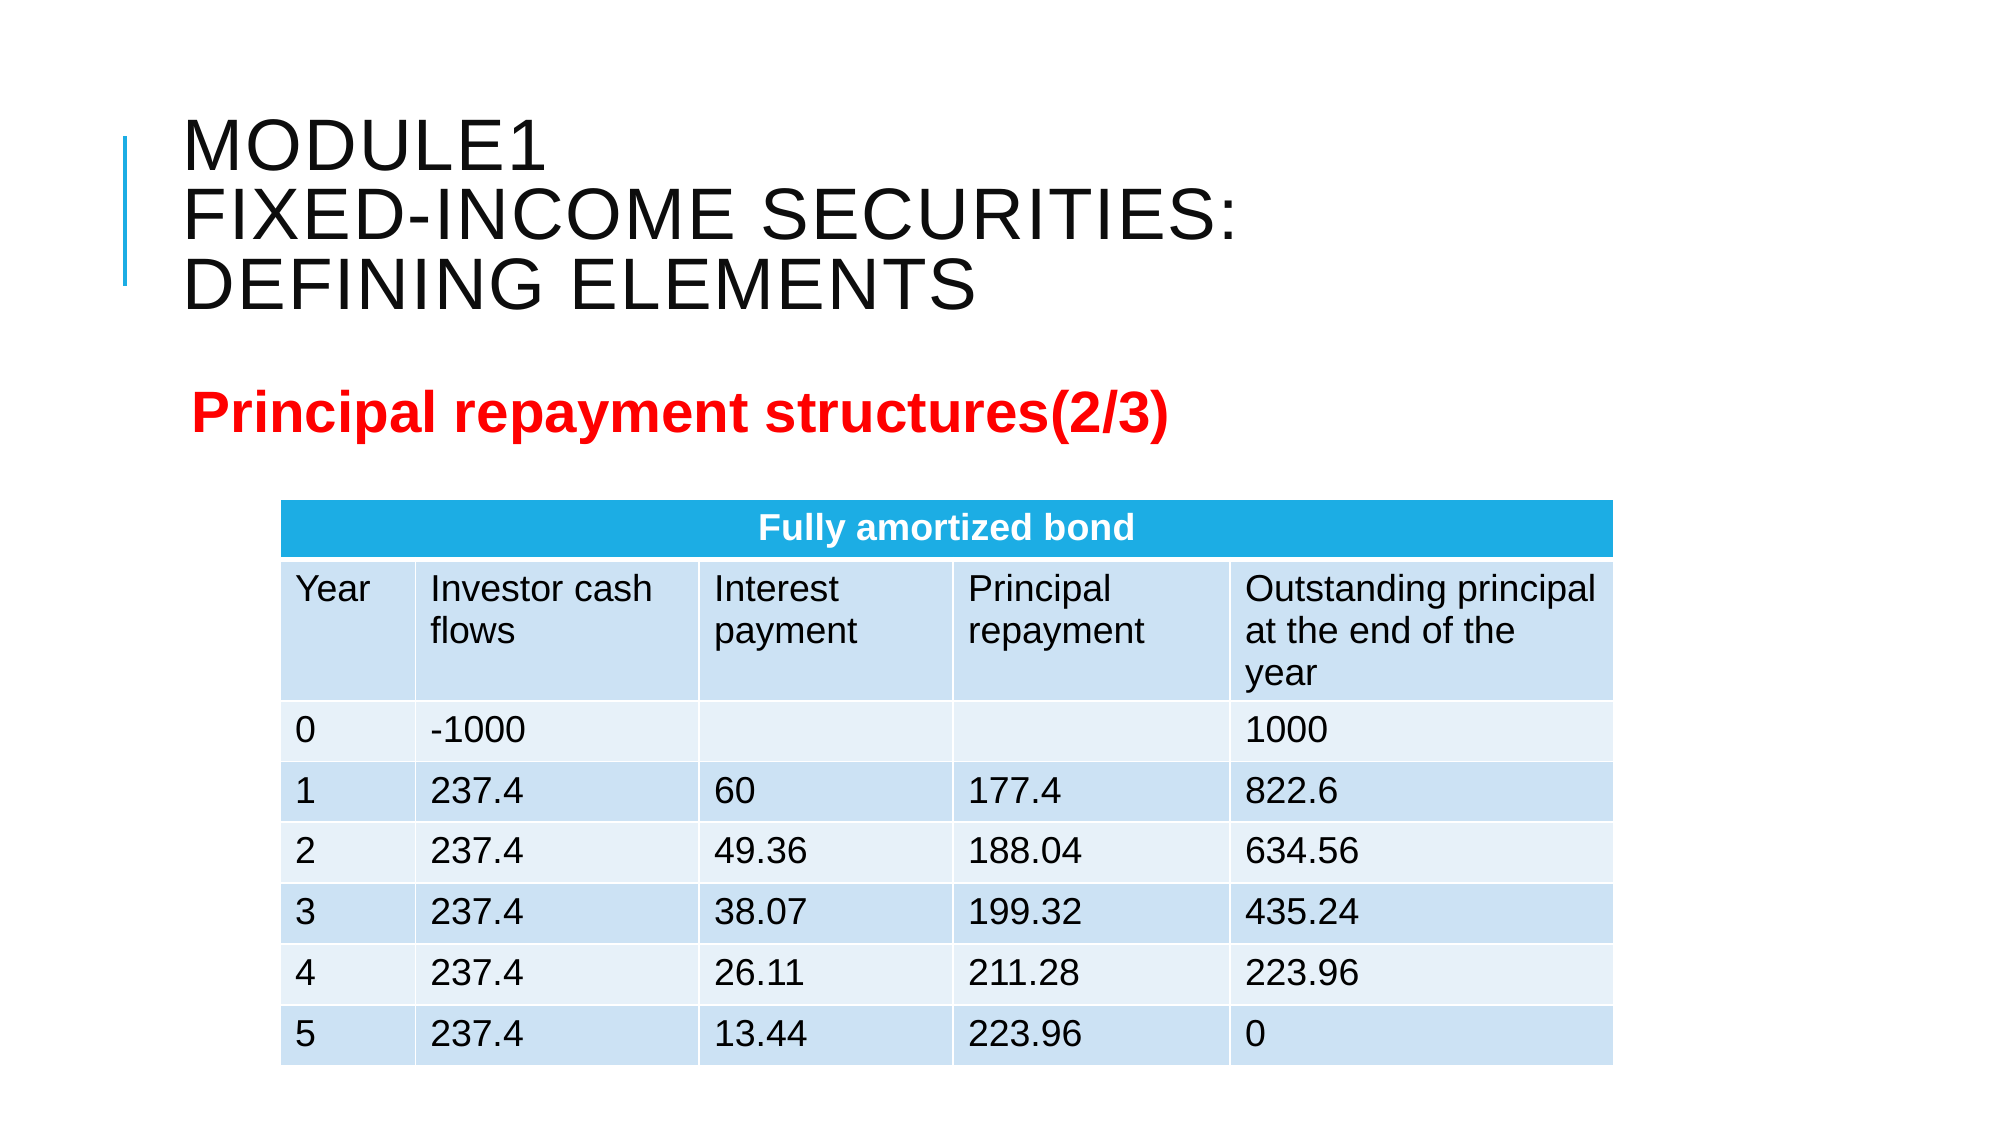

# Module1 Fixed-Income Securities: Defining Elements
Principal repayment structures(2/3)

| Fully amortized bond |  |  |  |  |
| --- | --- | --- | --- | --- |
| Year | Investor cash flows | Interest payment | Principal repayment | Outstanding principal at the end of the year |
| 0 | -1000 |  |  | 1000 |
| 1 | 237.4 | 60 | 177.4 | 822.6 |
| 2 | 237.4 | 49.36 | 188.04 | 634.56 |
| 3 | 237.4 | 38.07 | 199.32 | 435.24 |
| 4 | 237.4 | 26.11 | 211.28 | 223.96 |
| 5 | 237.4 | 13.44 | 223.96 | 0 |